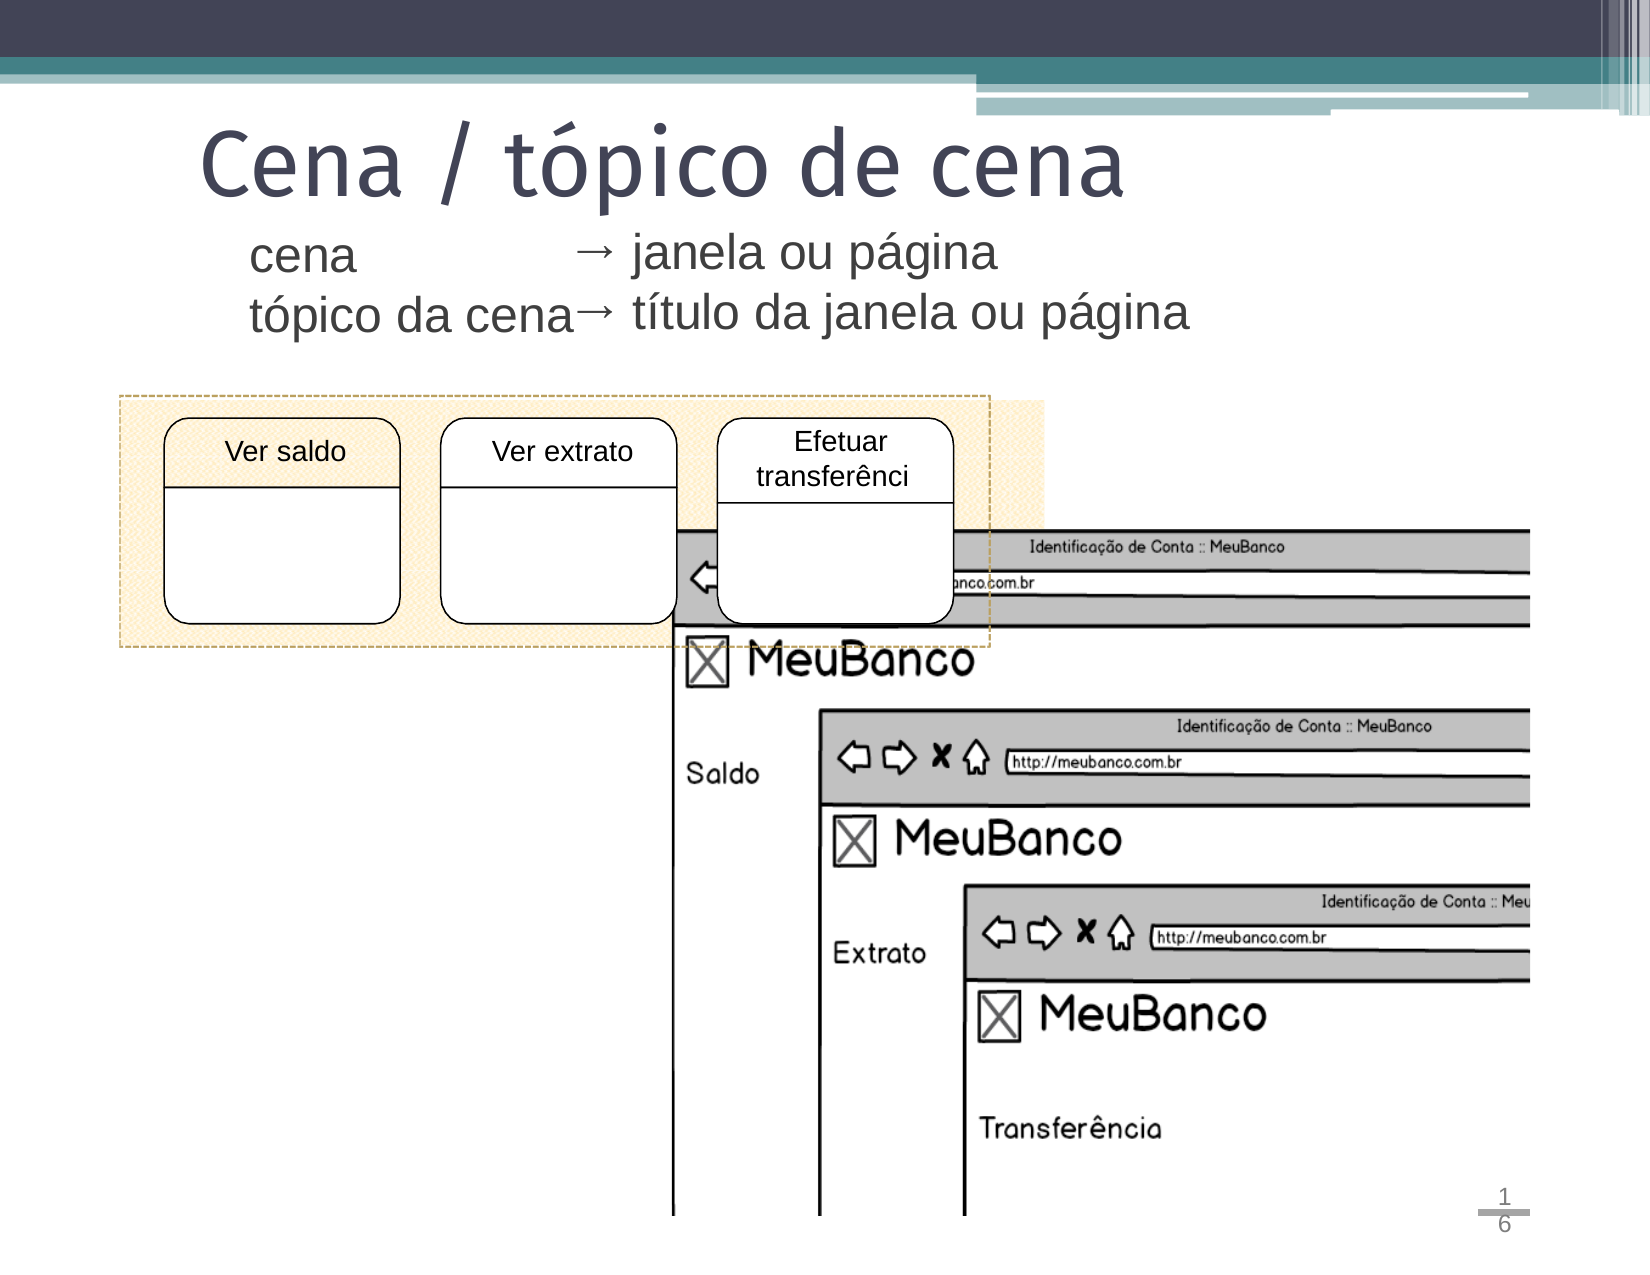

# Cena / tópico de cena

→ janela ou página
→ título da janela ou página
cena
tópico da cena

Efetuar  transferência
Ver saldo
Ver extrato

16